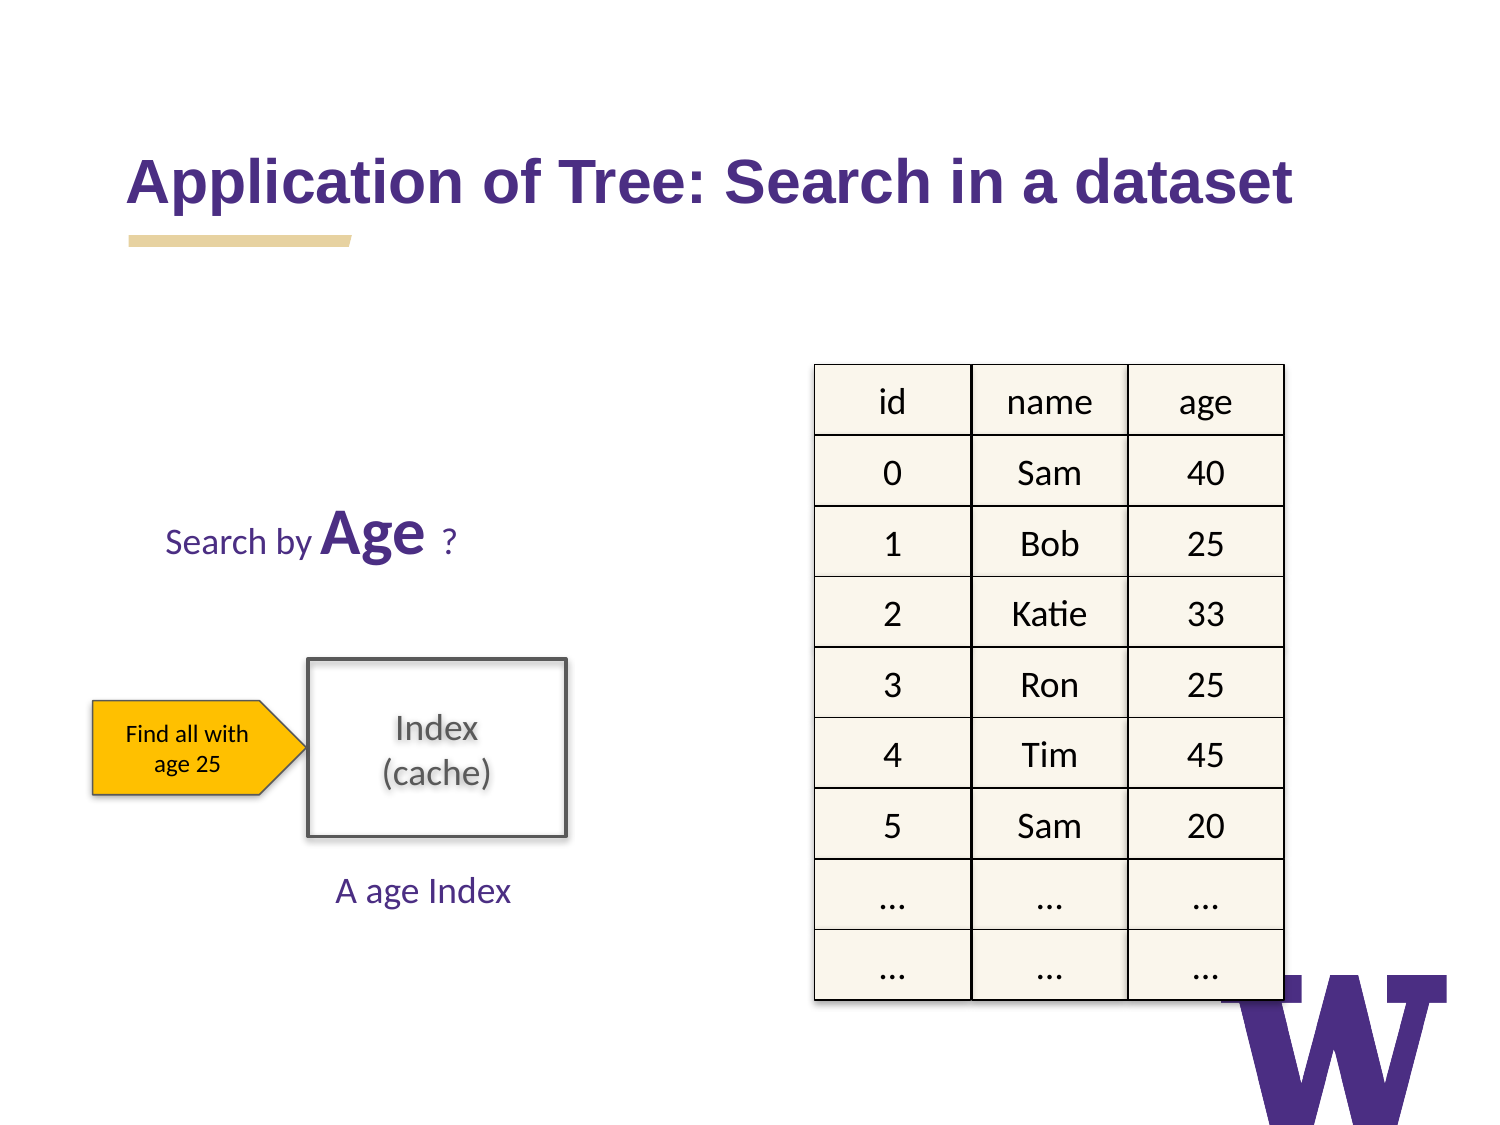

# Application of Tree: Search in a dataset
id
name
age
0
Sam
40
Search by Age ?
1
Bob
25
2
Katie
33
3
Ron
25
4
Tim
45
Index
(cache)
Find all with age 25
5
Sam
20
A age Index
…
…
…
…
…
…